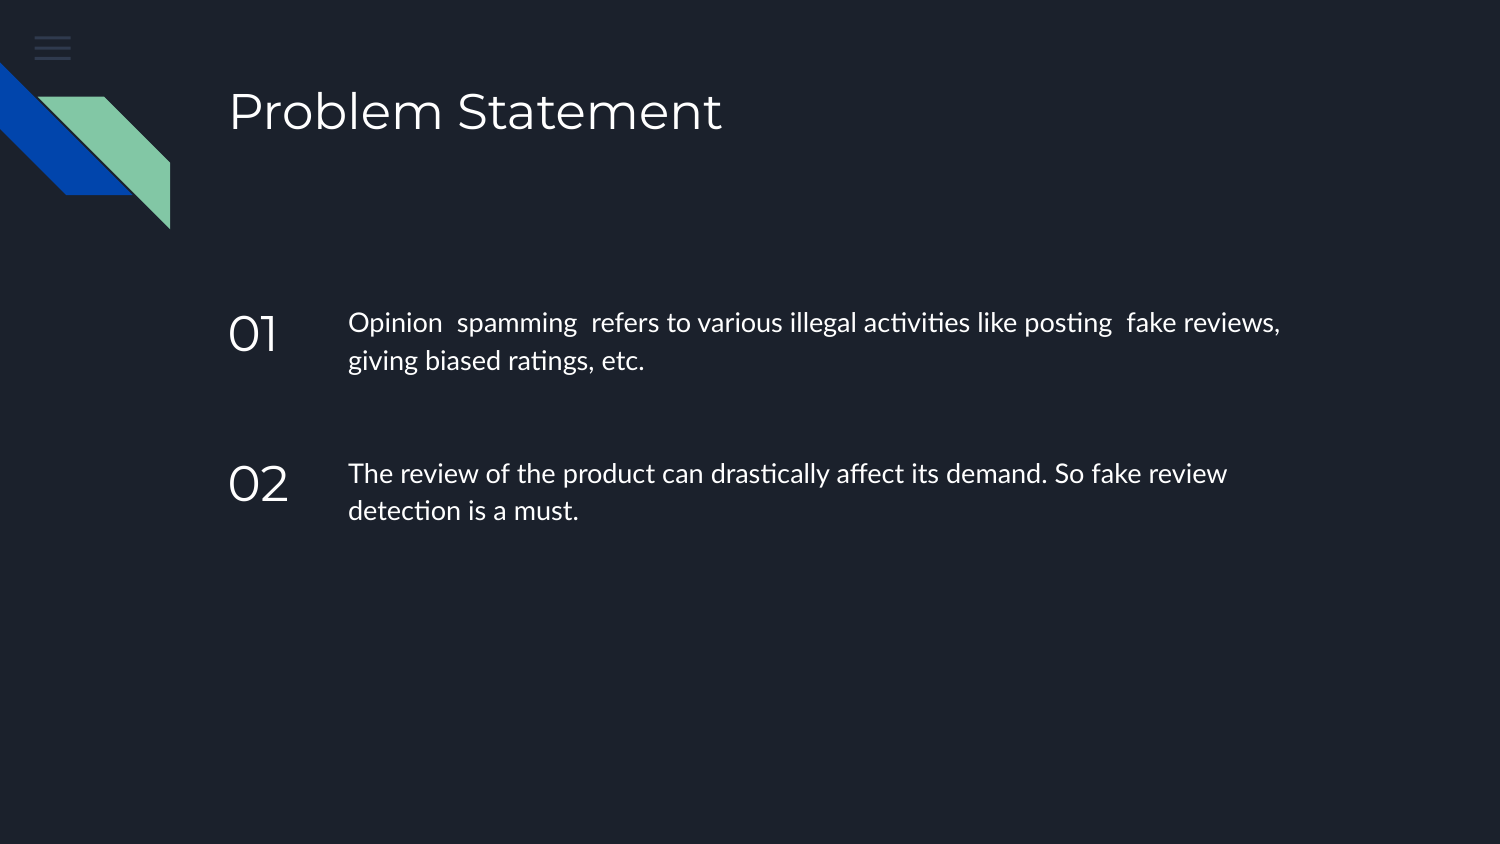

# Problem Statement
01

Opinion  spamming  refers to various illegal activities like posting  fake reviews, giving biased ratings, etc.
02

The review of the product can drastically affect its demand. So fake review detection is a must.